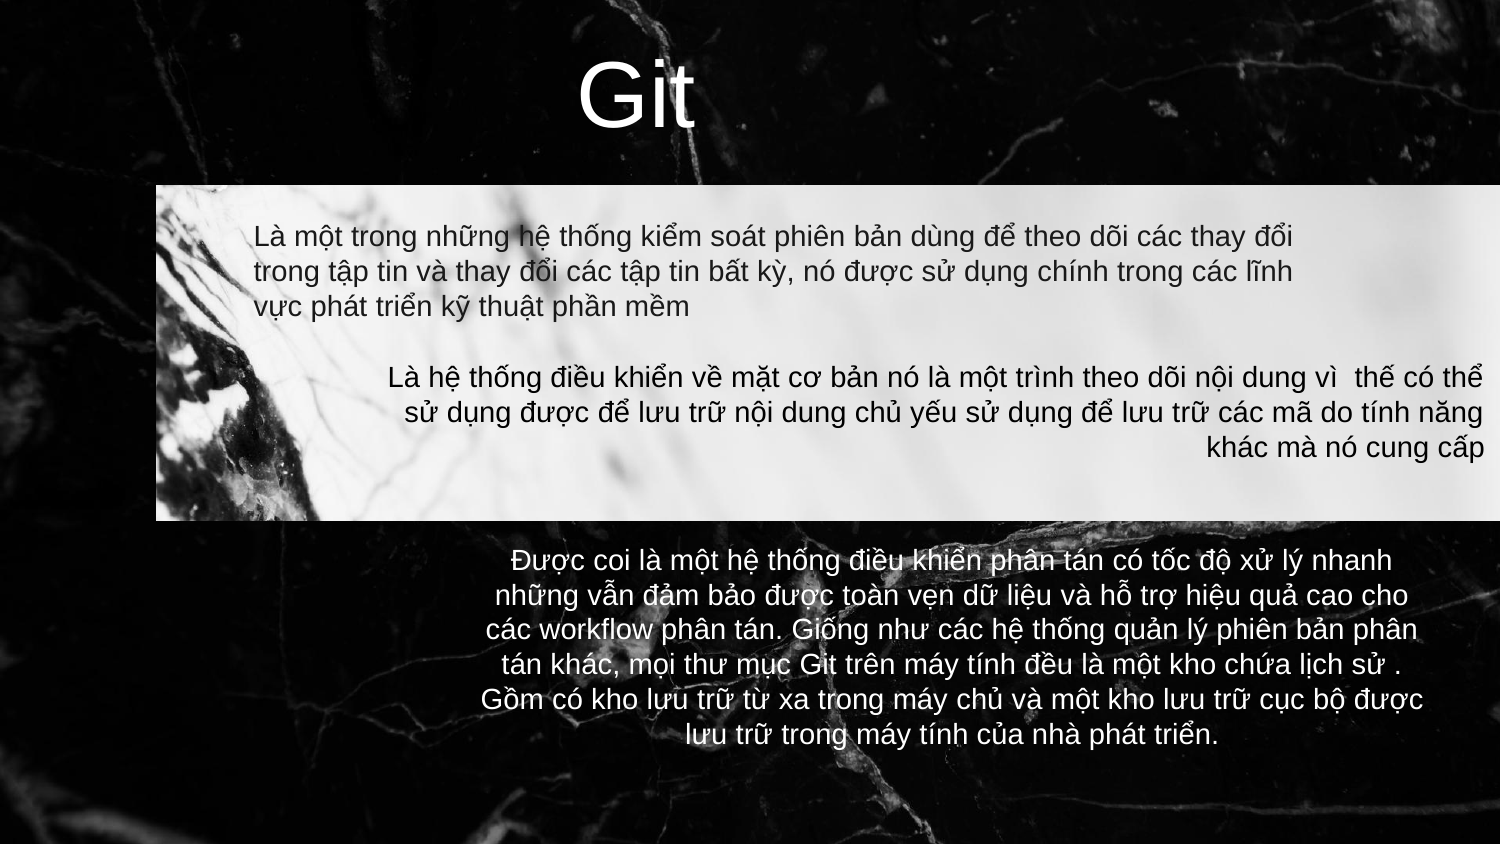

Git
	Là một trong những hệ thống kiểm soát phiên bản dùng để theo dõi các thay đổi trong tập tin và thay đổi các tập tin bất kỳ, nó được sử dụng chính trong các lĩnh vực phát triển kỹ thuật phần mềm
Là hệ thống điều khiển về mặt cơ bản nó là một trình theo dõi nội dung vì  thế có thể sử dụng được để lưu trữ nội dung chủ yếu sử dụng để lưu trữ các mã do tính năng khác mà nó cung cấp
# Được coi là một hệ thống điều khiển phân tán có tốc độ xử lý nhanh những vẫn đảm bảo được toàn vẹn dữ liệu và hỗ trợ hiệu quả cao cho các workflow phân tán. Giống như các hệ thống quản lý phiên bản phân tán khác, mọi thư mục Git trên máy tính đều là một kho chứa lịch sử . Gồm có kho lưu trữ từ xa trong máy chủ và một kho lưu trữ cục bộ được lưu trữ trong máy tính của nhà phát triển.